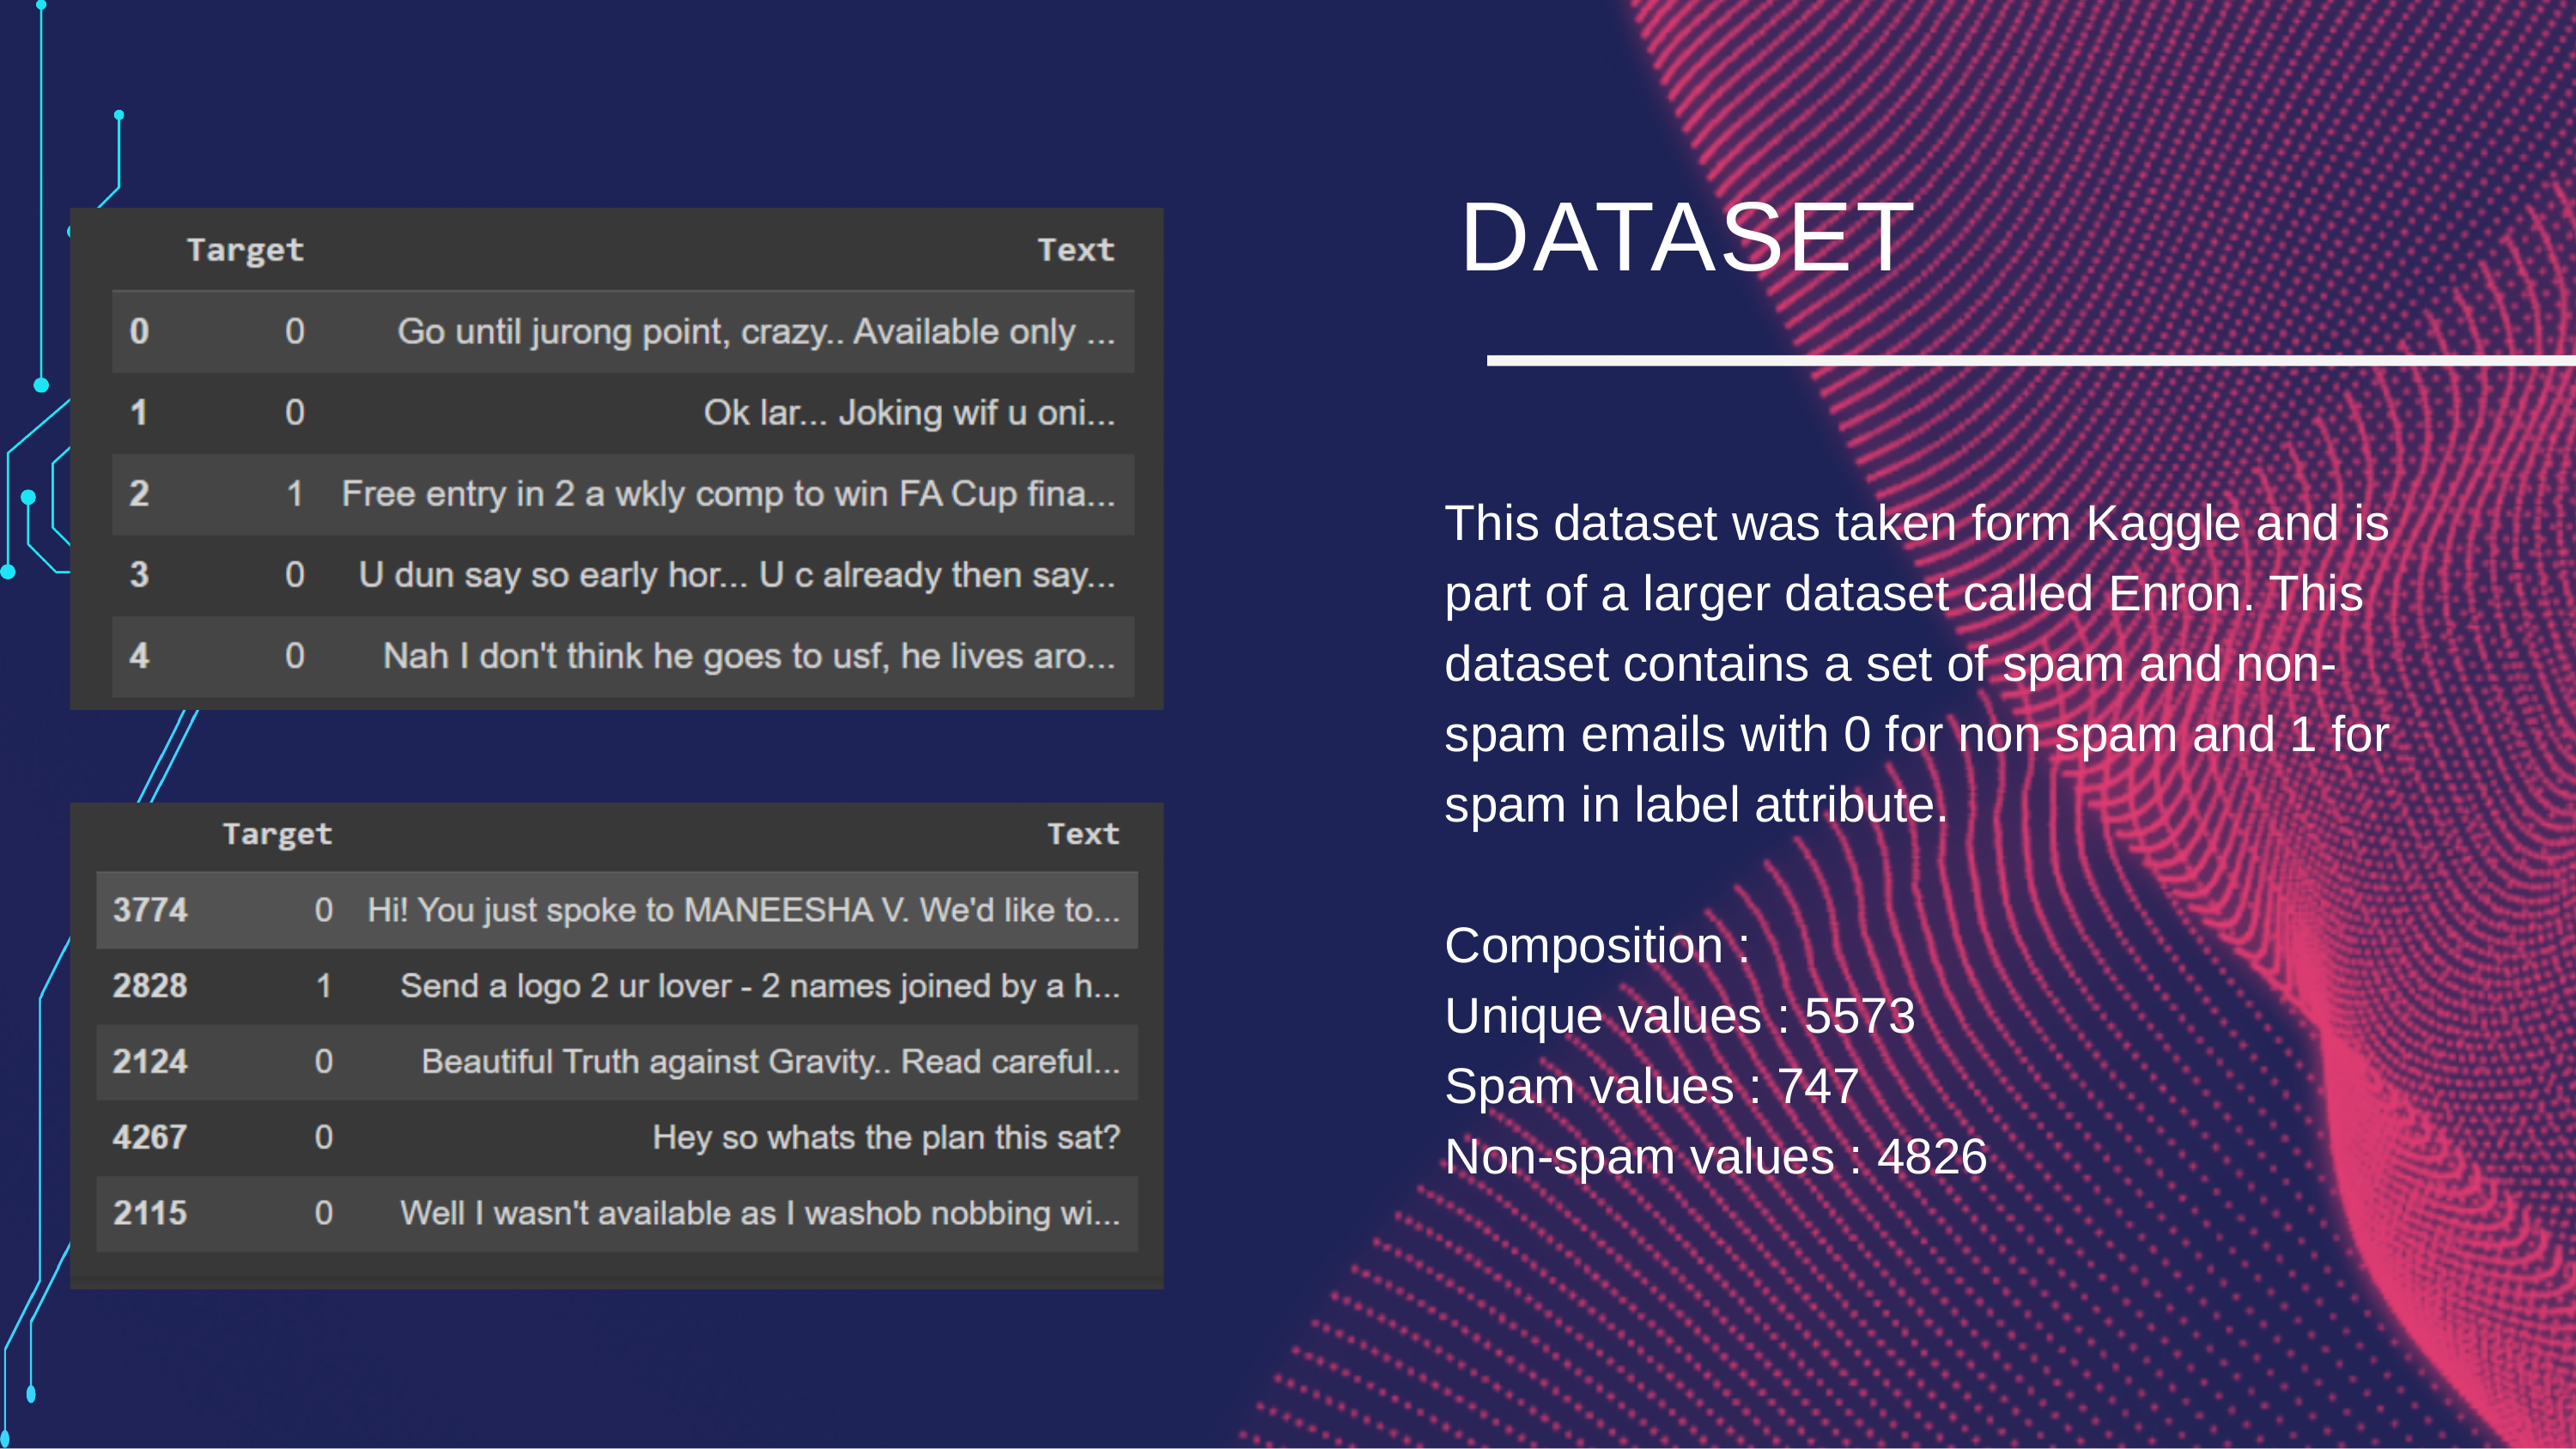

DATASET

This dataset was taken form Kaggle and is part of a larger dataset called Enron. This dataset contains a set of spam and non-spam emails with 0 for non spam and 1 for spam in label attribute.

Composition :
Unique values : 5573
Spam values : 747
Non-spam values : 4826